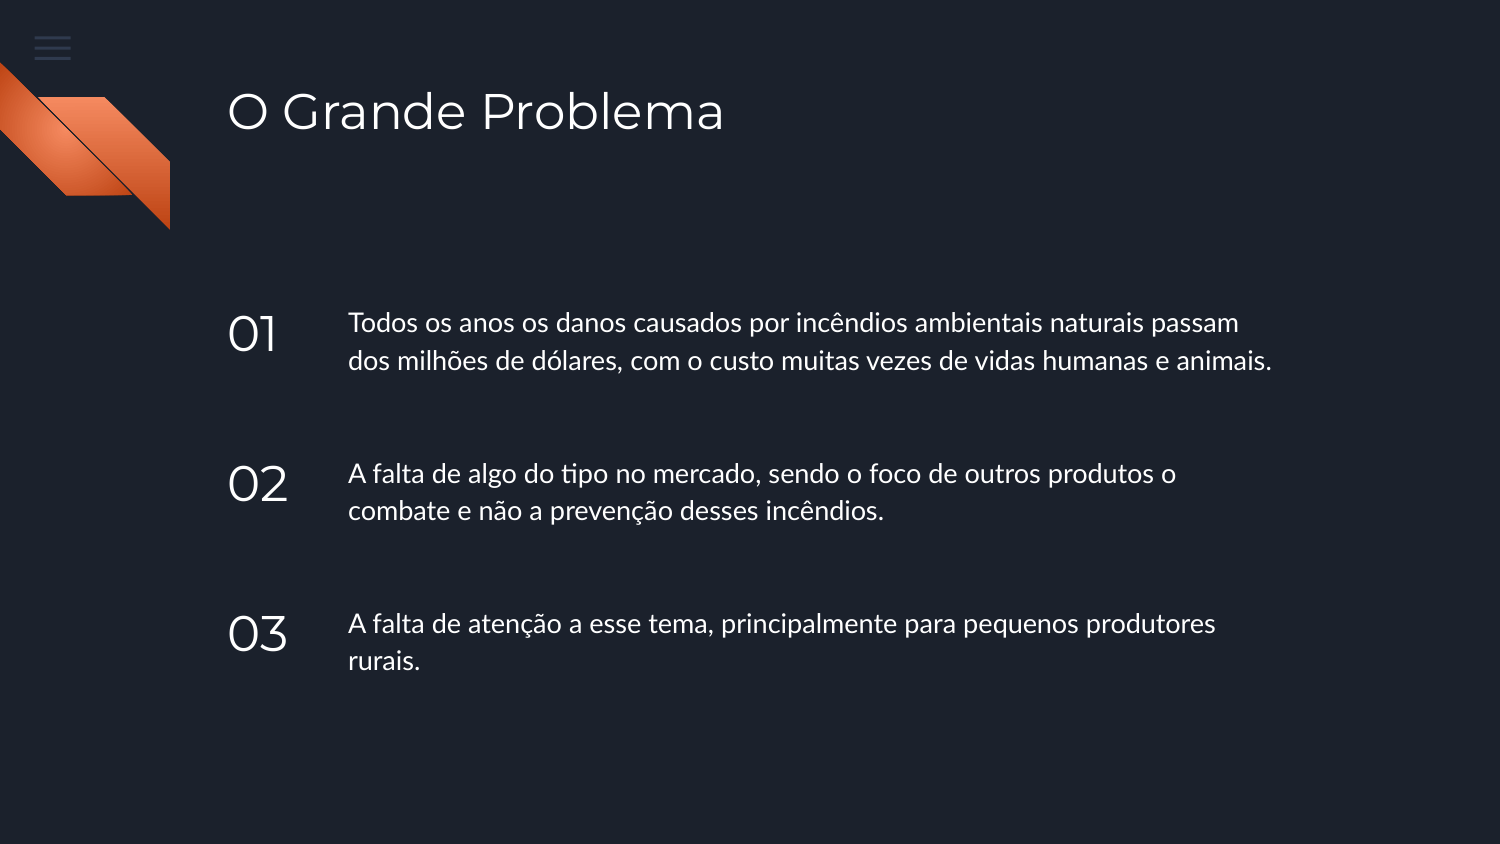

# O Grande Problema
01

Todos os anos os danos causados por incêndios ambientais naturais passam dos milhões de dólares, com o custo muitas vezes de vidas humanas e animais.
02

A falta de algo do tipo no mercado, sendo o foco de outros produtos o combate e não a prevenção desses incêndios.
03
A falta de atenção a esse tema, principalmente para pequenos produtores rurais.